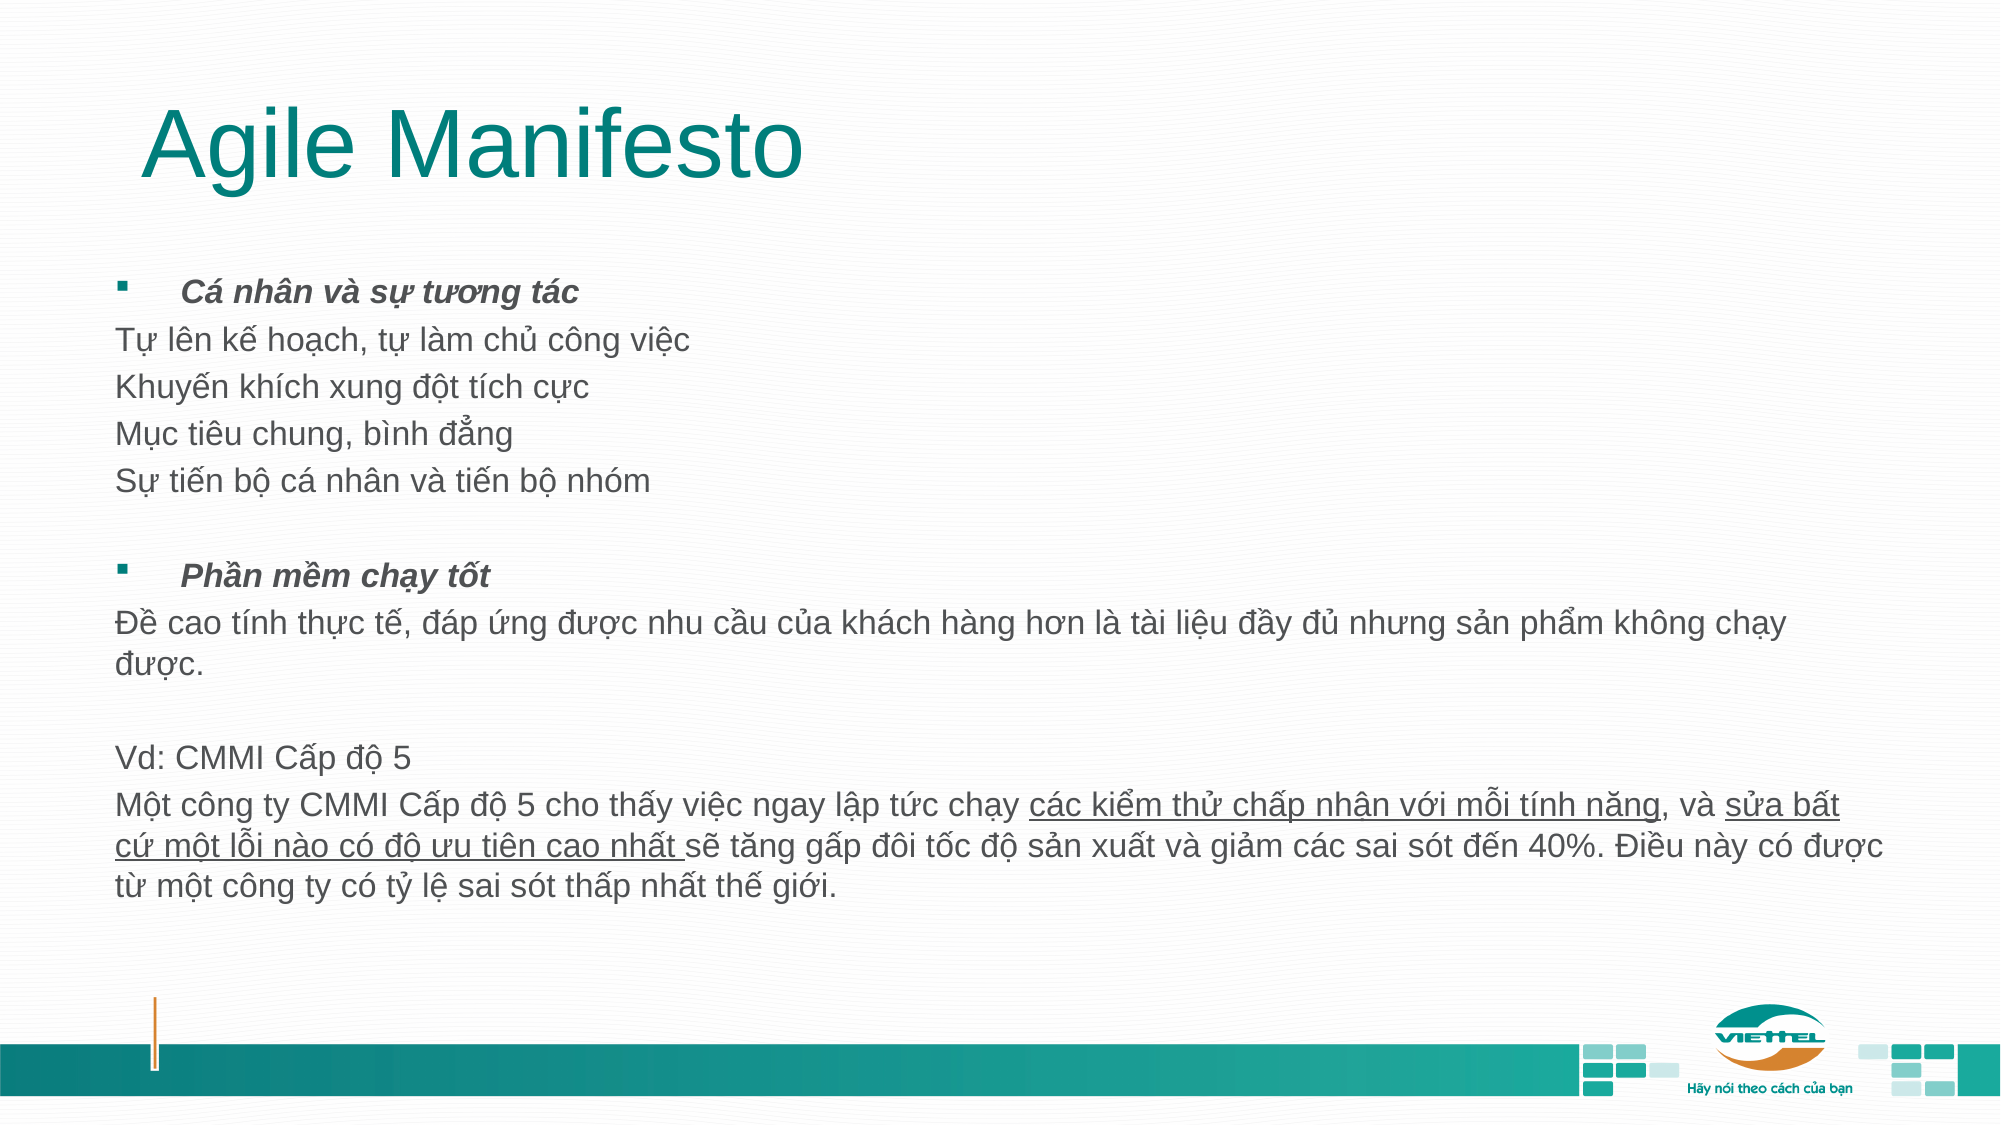

# Agile Manifesto
Cá nhân và sự tương tác
Tự lên kế hoạch, tự làm chủ công việc
Khuyến khích xung đột tích cực
Mục tiêu chung, bình đẳng
Sự tiến bộ cá nhân và tiến bộ nhóm

Phần mềm chạy tốt
Đề cao tính thực tế, đáp ứng được nhu cầu của khách hàng hơn là tài liệu đầy đủ nhưng sản phẩm không chạy được.

Vd: CMMI Cấp độ 5
Một công ty CMMI Cấp độ 5 cho thấy việc ngay lập tức chạy các kiểm thử chấp nhận với mỗi tính năng, và sửa bất cứ một lỗi nào có độ ưu tiên cao nhất sẽ tăng gấp đôi tốc độ sản xuất và giảm các sai sót đến 40%. Điều này có được từ một công ty có tỷ lệ sai sót thấp nhất thế giới.